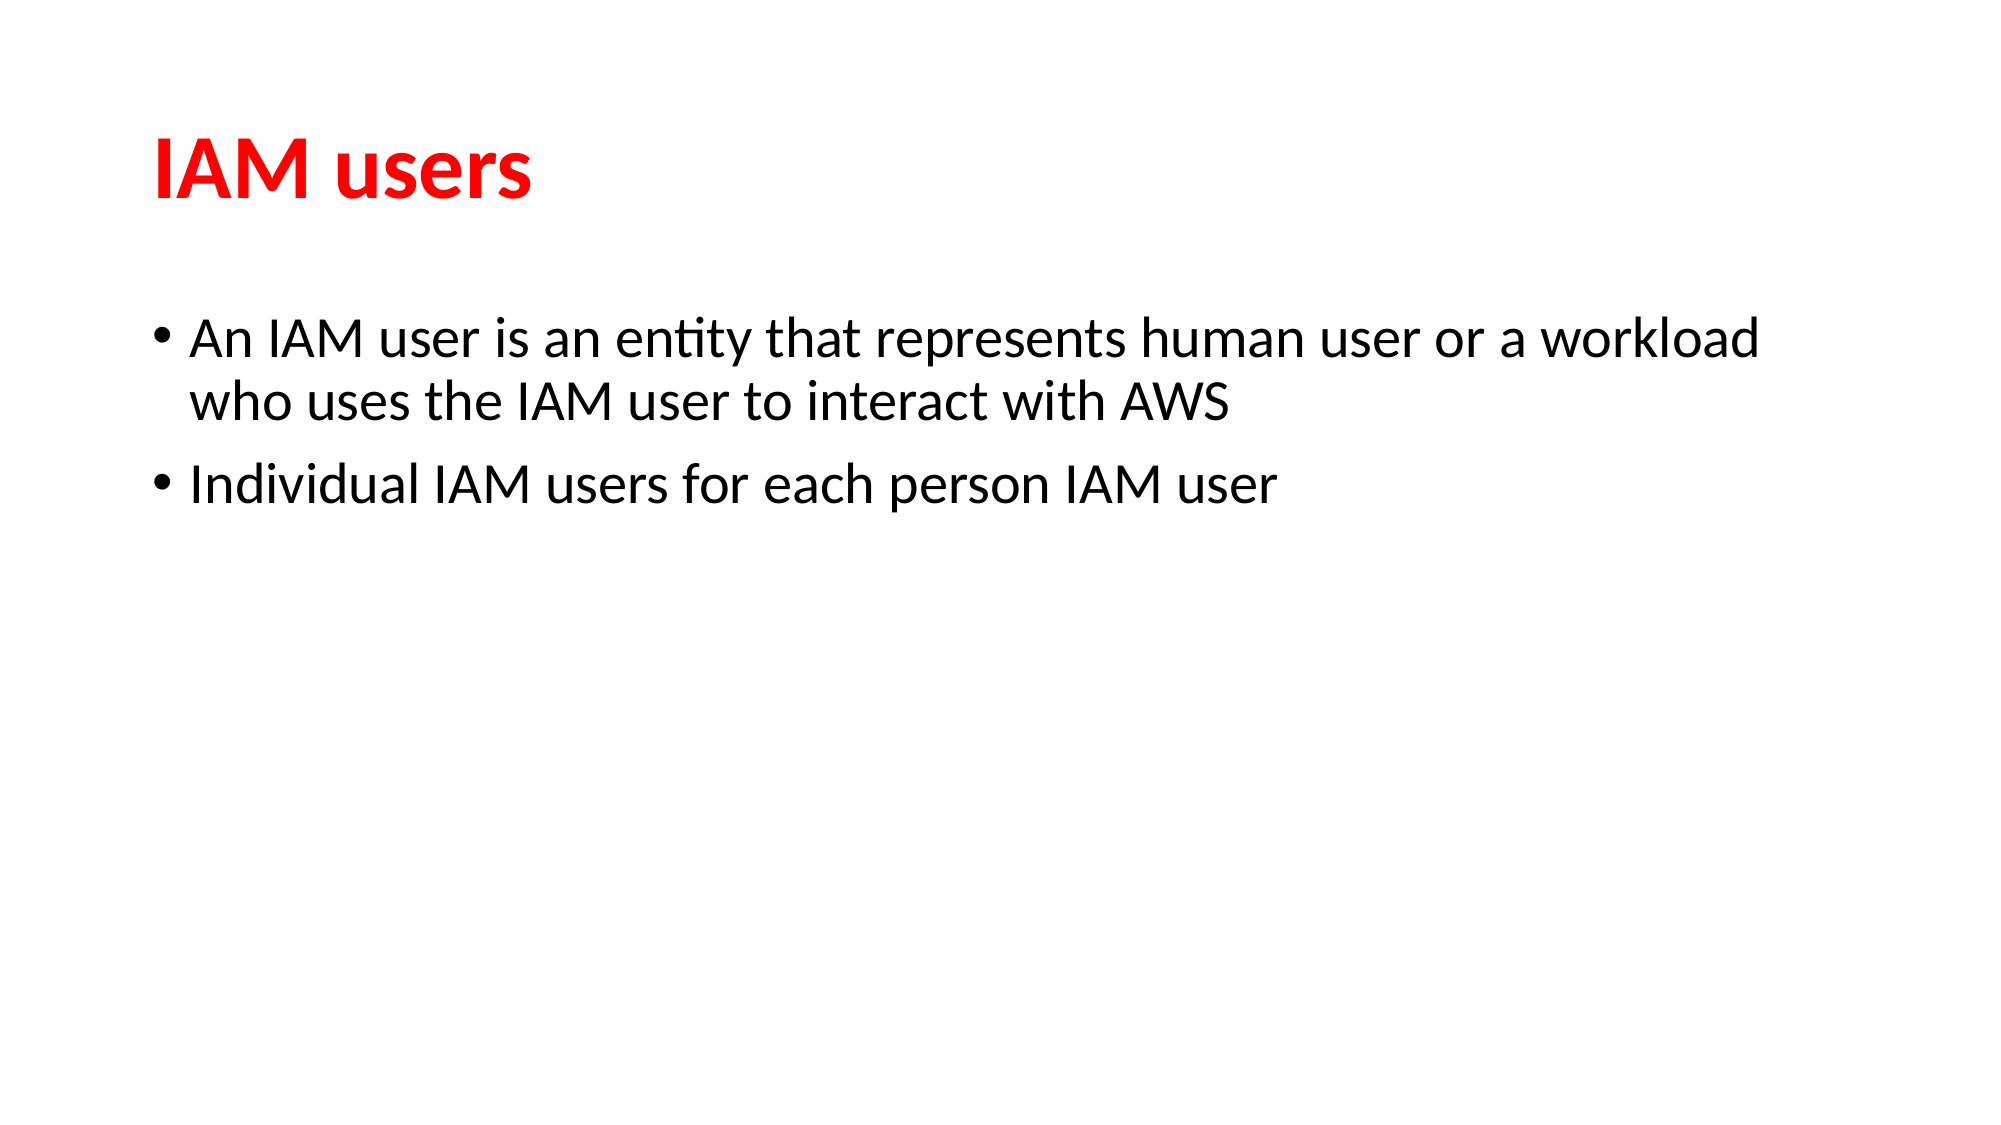

# IAM users
An IAM user is an entity that represents human user or a workload who uses the IAM user to interact with AWS
Individual IAM users for each person IAM user